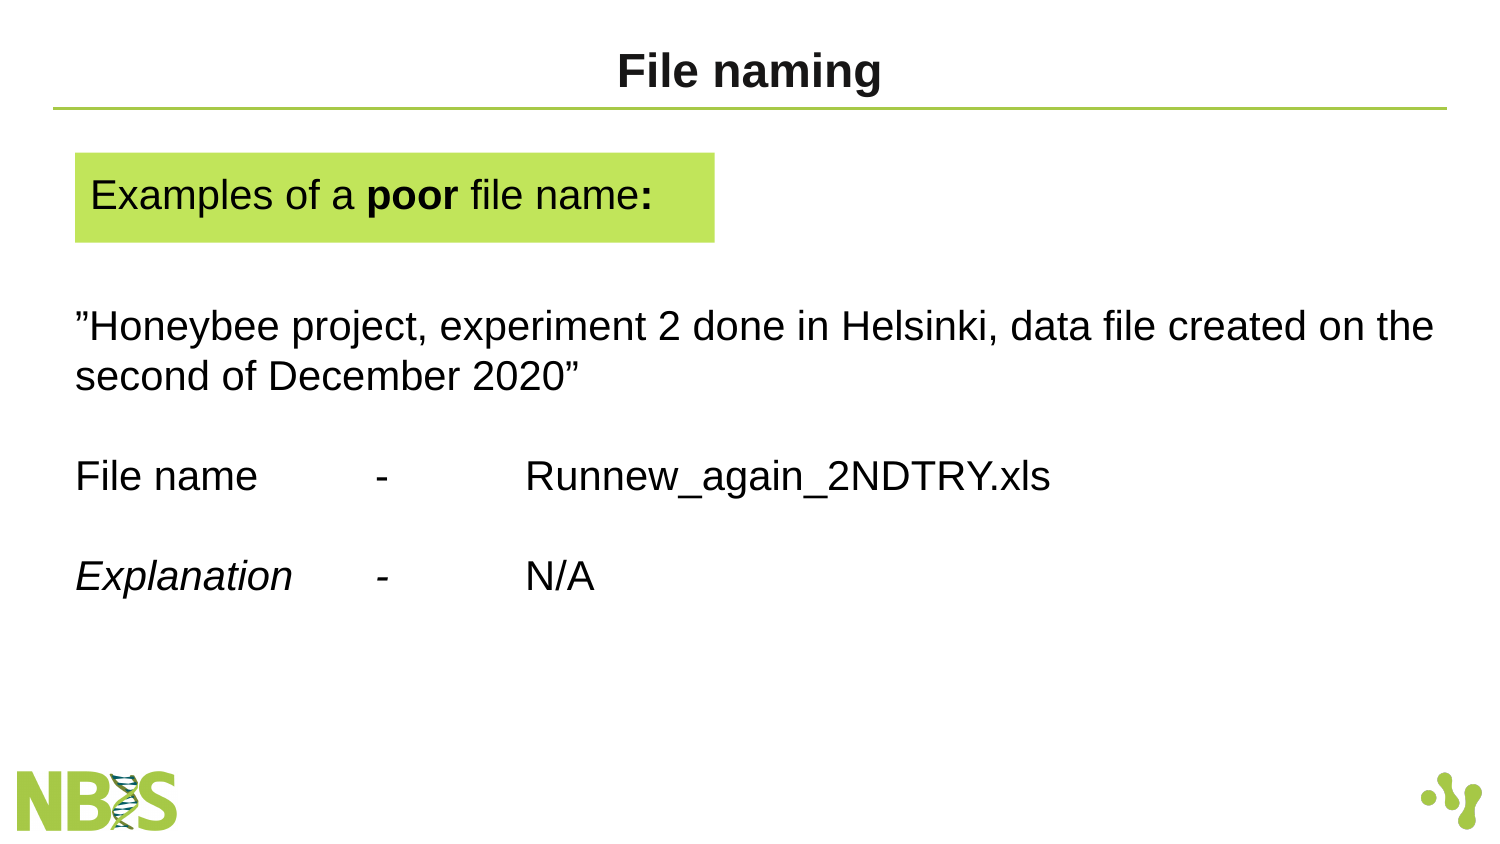

# File naming
Examples of a poor file name:
”Honeybee project, experiment 2 done in Helsinki, data file created on the second of December 2020”

File name	-	Runnew_again_2NDTRY.xls

Explanation	-	N/A